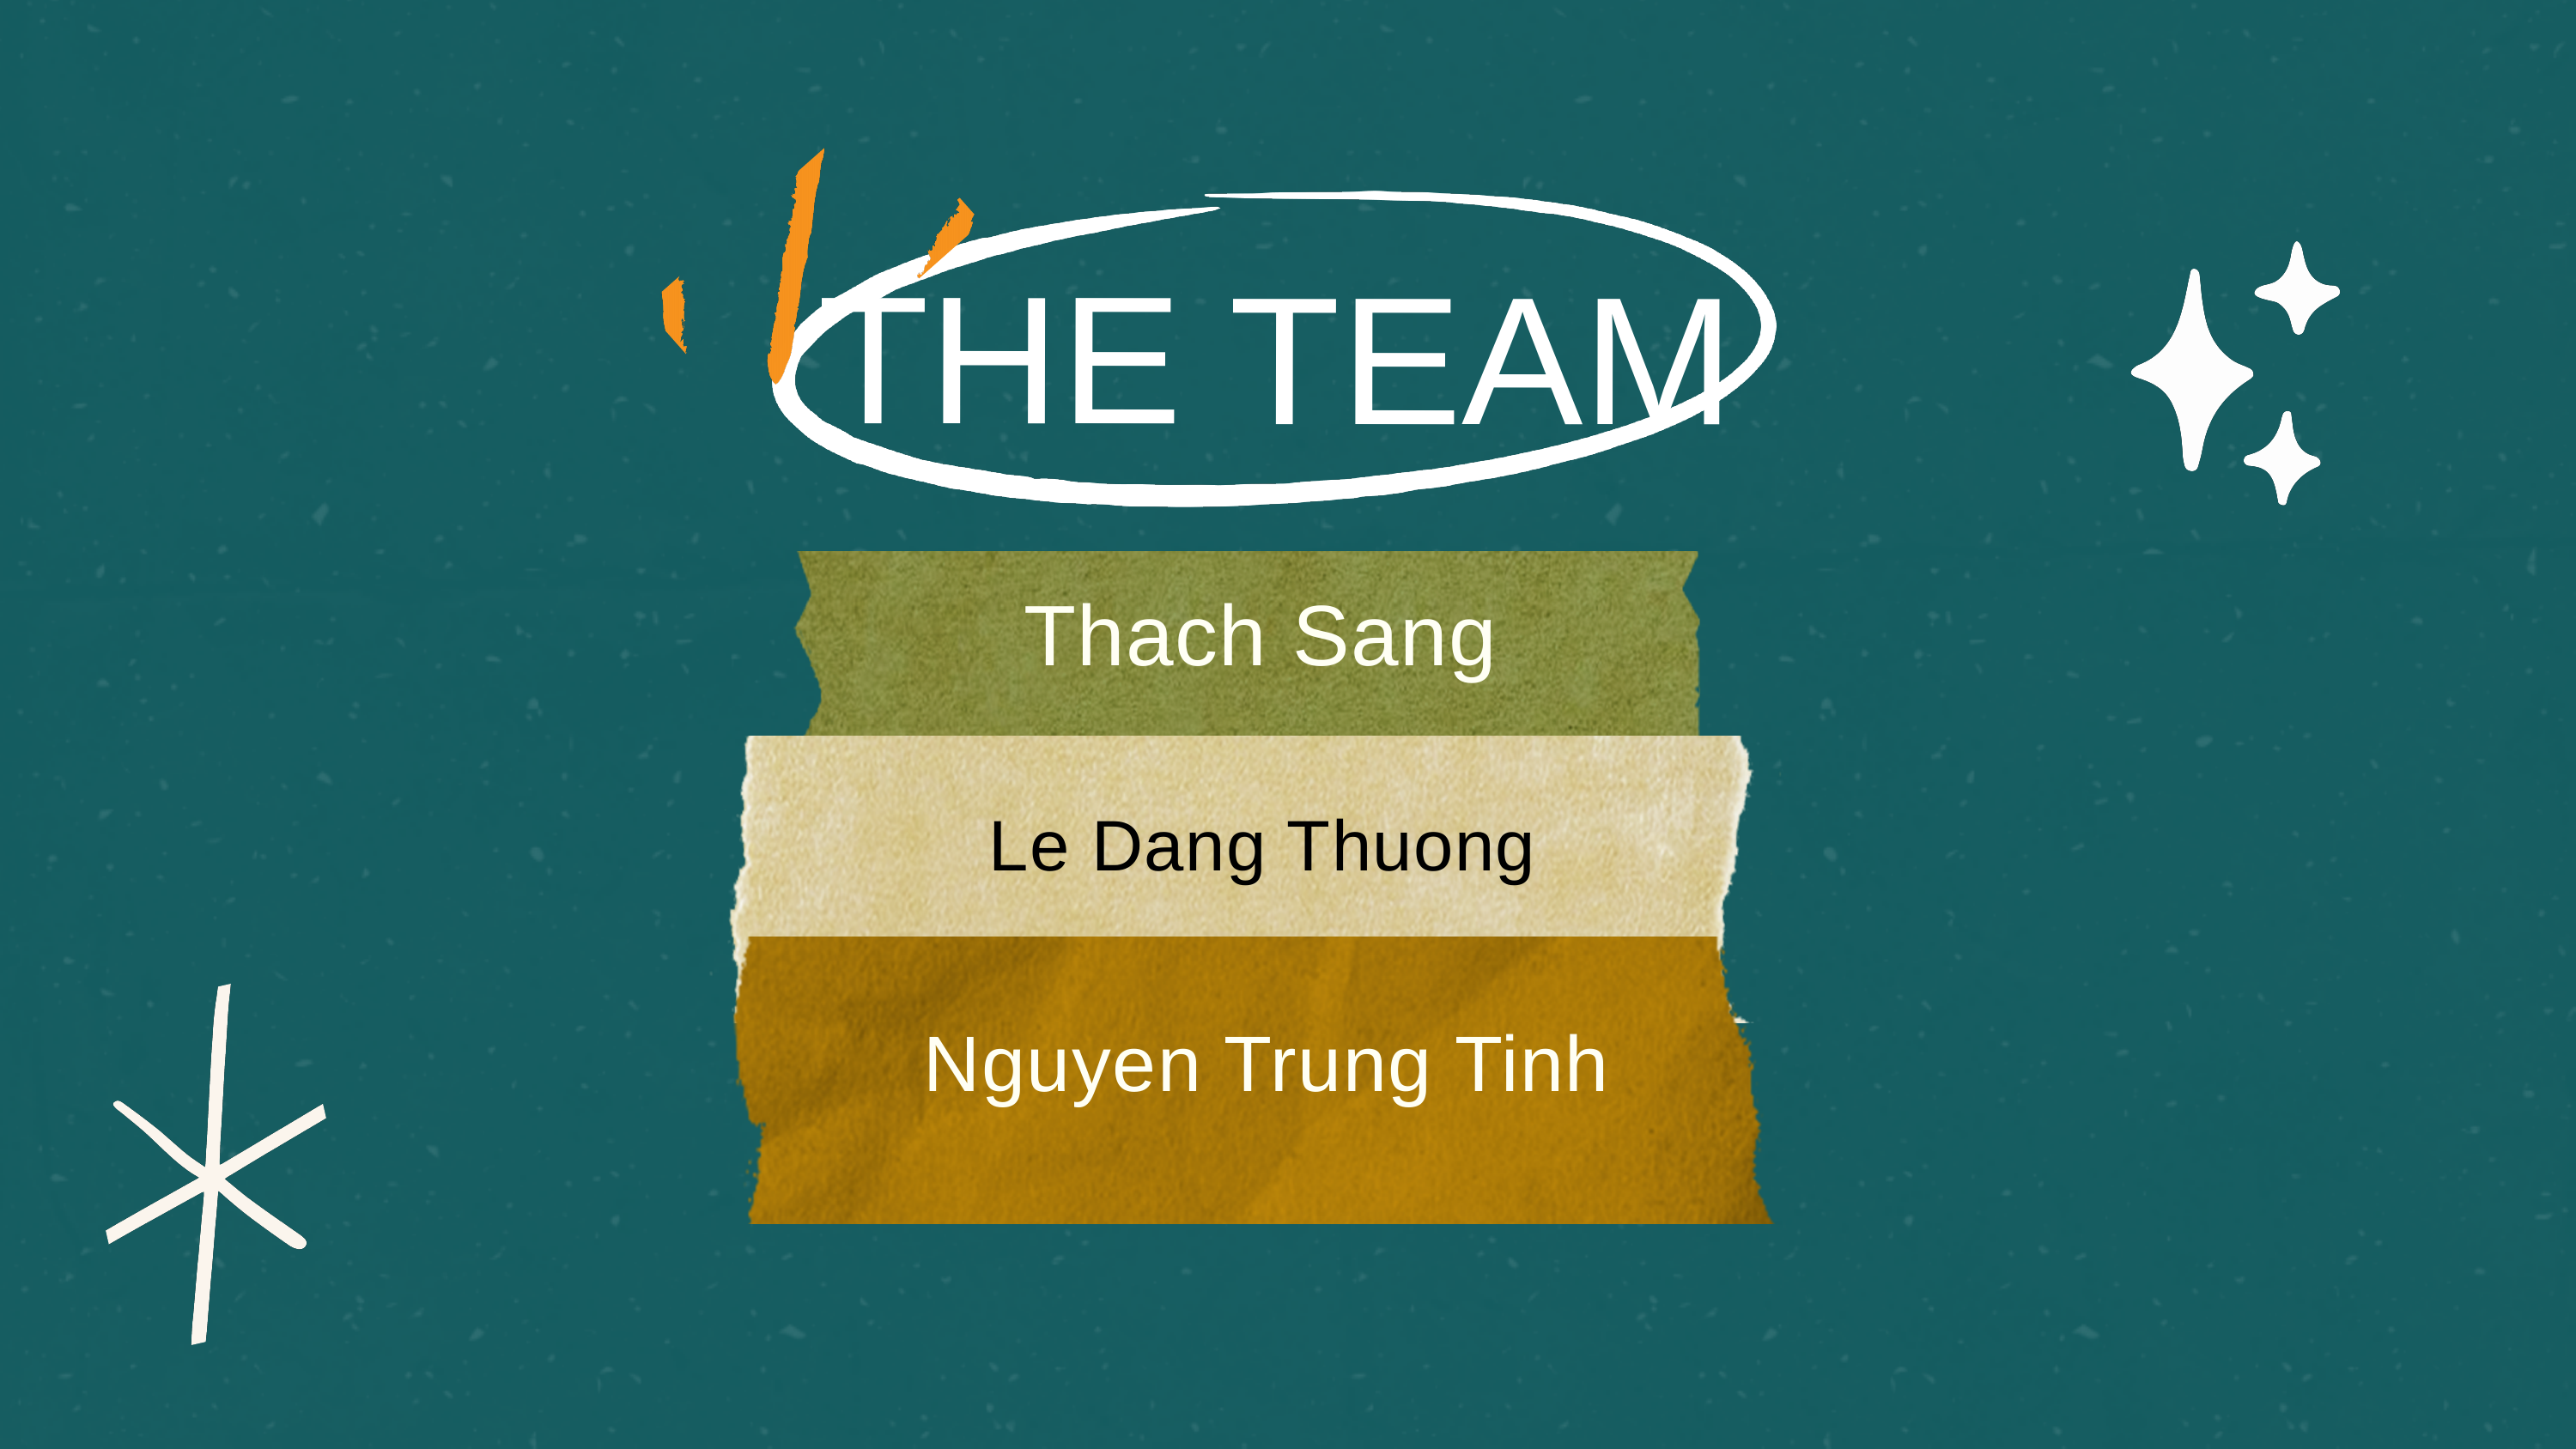

THE TEAM

Thach Sang

Le Dang Thuong

Nguyen Trung Tinh